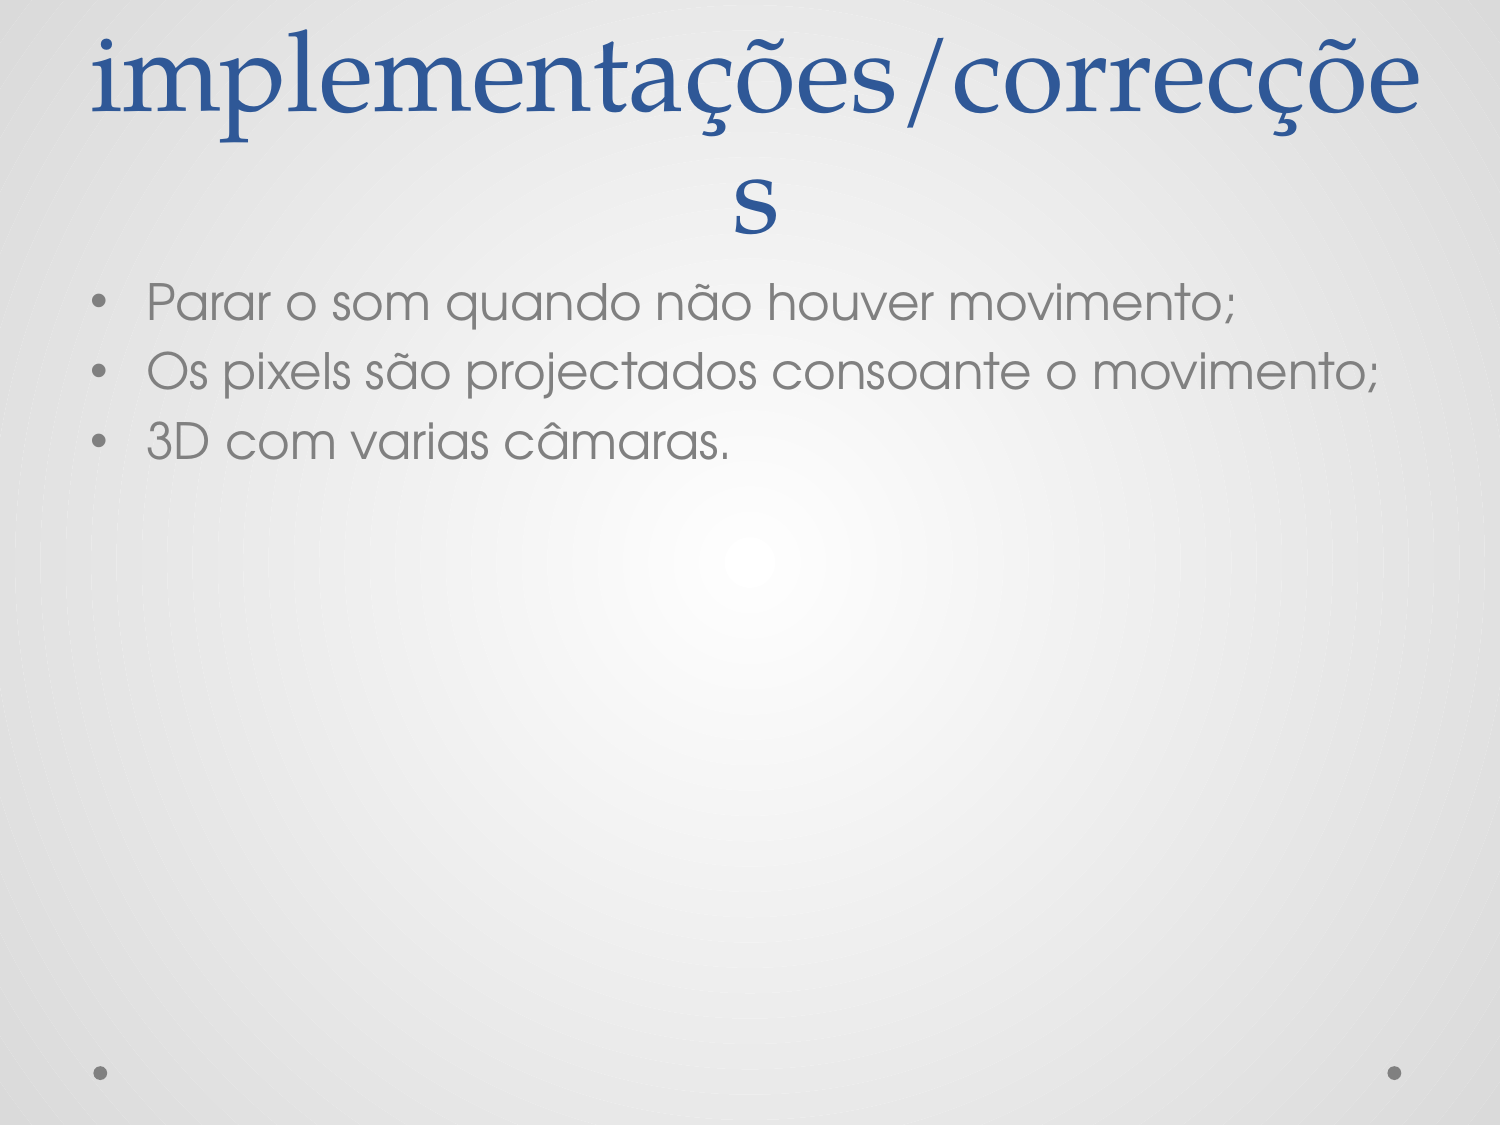

# Futuras implementações/correcções
Parar o som quando não houver movimento;
Os pixels são projectados consoante o movimento;
3D com varias câmaras.